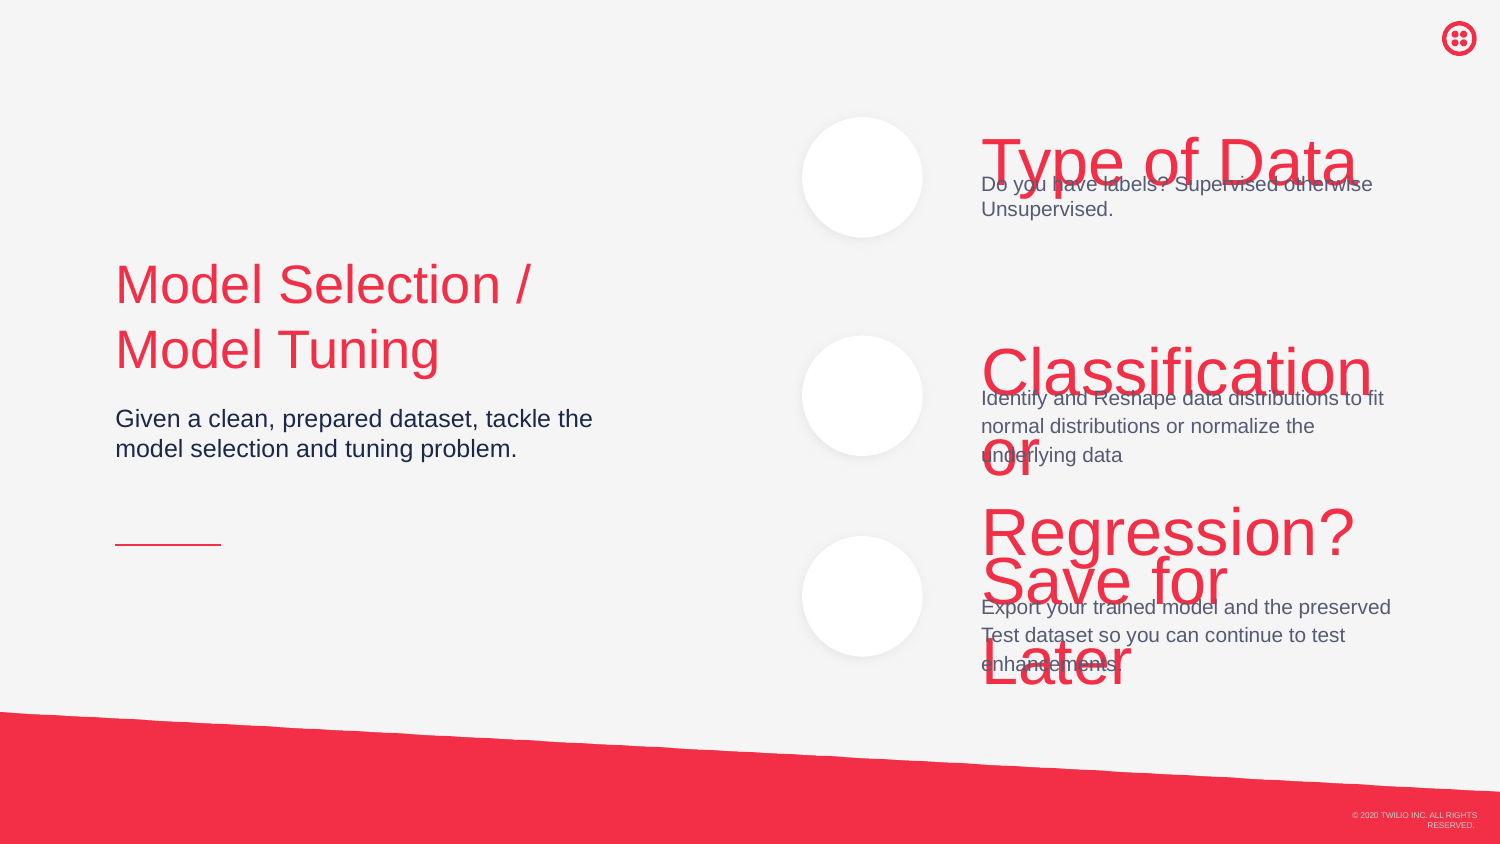

Type of Data

Do you have labels? Supervised otherwise Unsupervised.
# Model Selection / Model Tuning
Classification or Regression?

Identify and Reshape data distributions to fit normal distributions or normalize the underlying data
Given a clean, prepared dataset, tackle the model selection and tuning problem.
Save for Later

Export your trained model and the preserved Test dataset so you can continue to test enhancements.